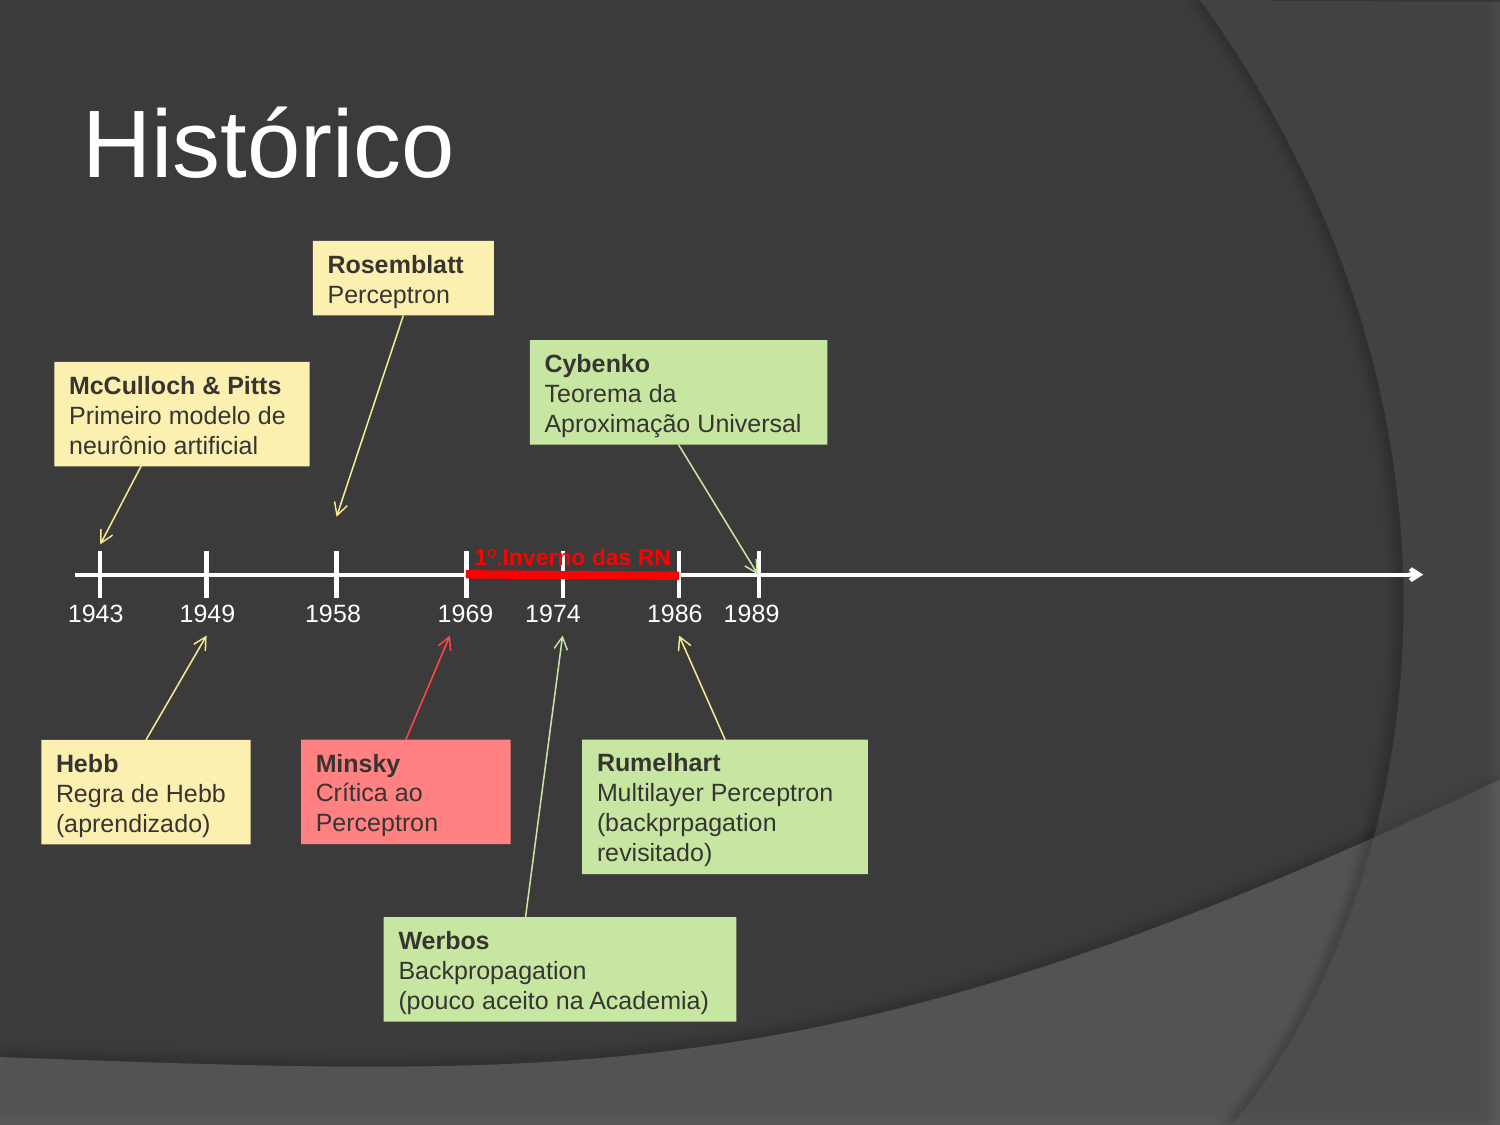

# Histórico
Rosemblatt
Perceptron
Cybenko
Teorema da Aproximação Universal
McCulloch & Pitts
Primeiro modelo de neurônio artificial
1º.Inverno das RN
1974
1943        1949          1958           1969                      1986   1989
Minsky
Crítica ao Perceptron
Rumelhart
Multilayer Perceptron
(backprpagation revisitado)
Hebb
Regra de Hebb
(aprendizado)
Werbos
Backpropagation
(pouco aceito na Academia)